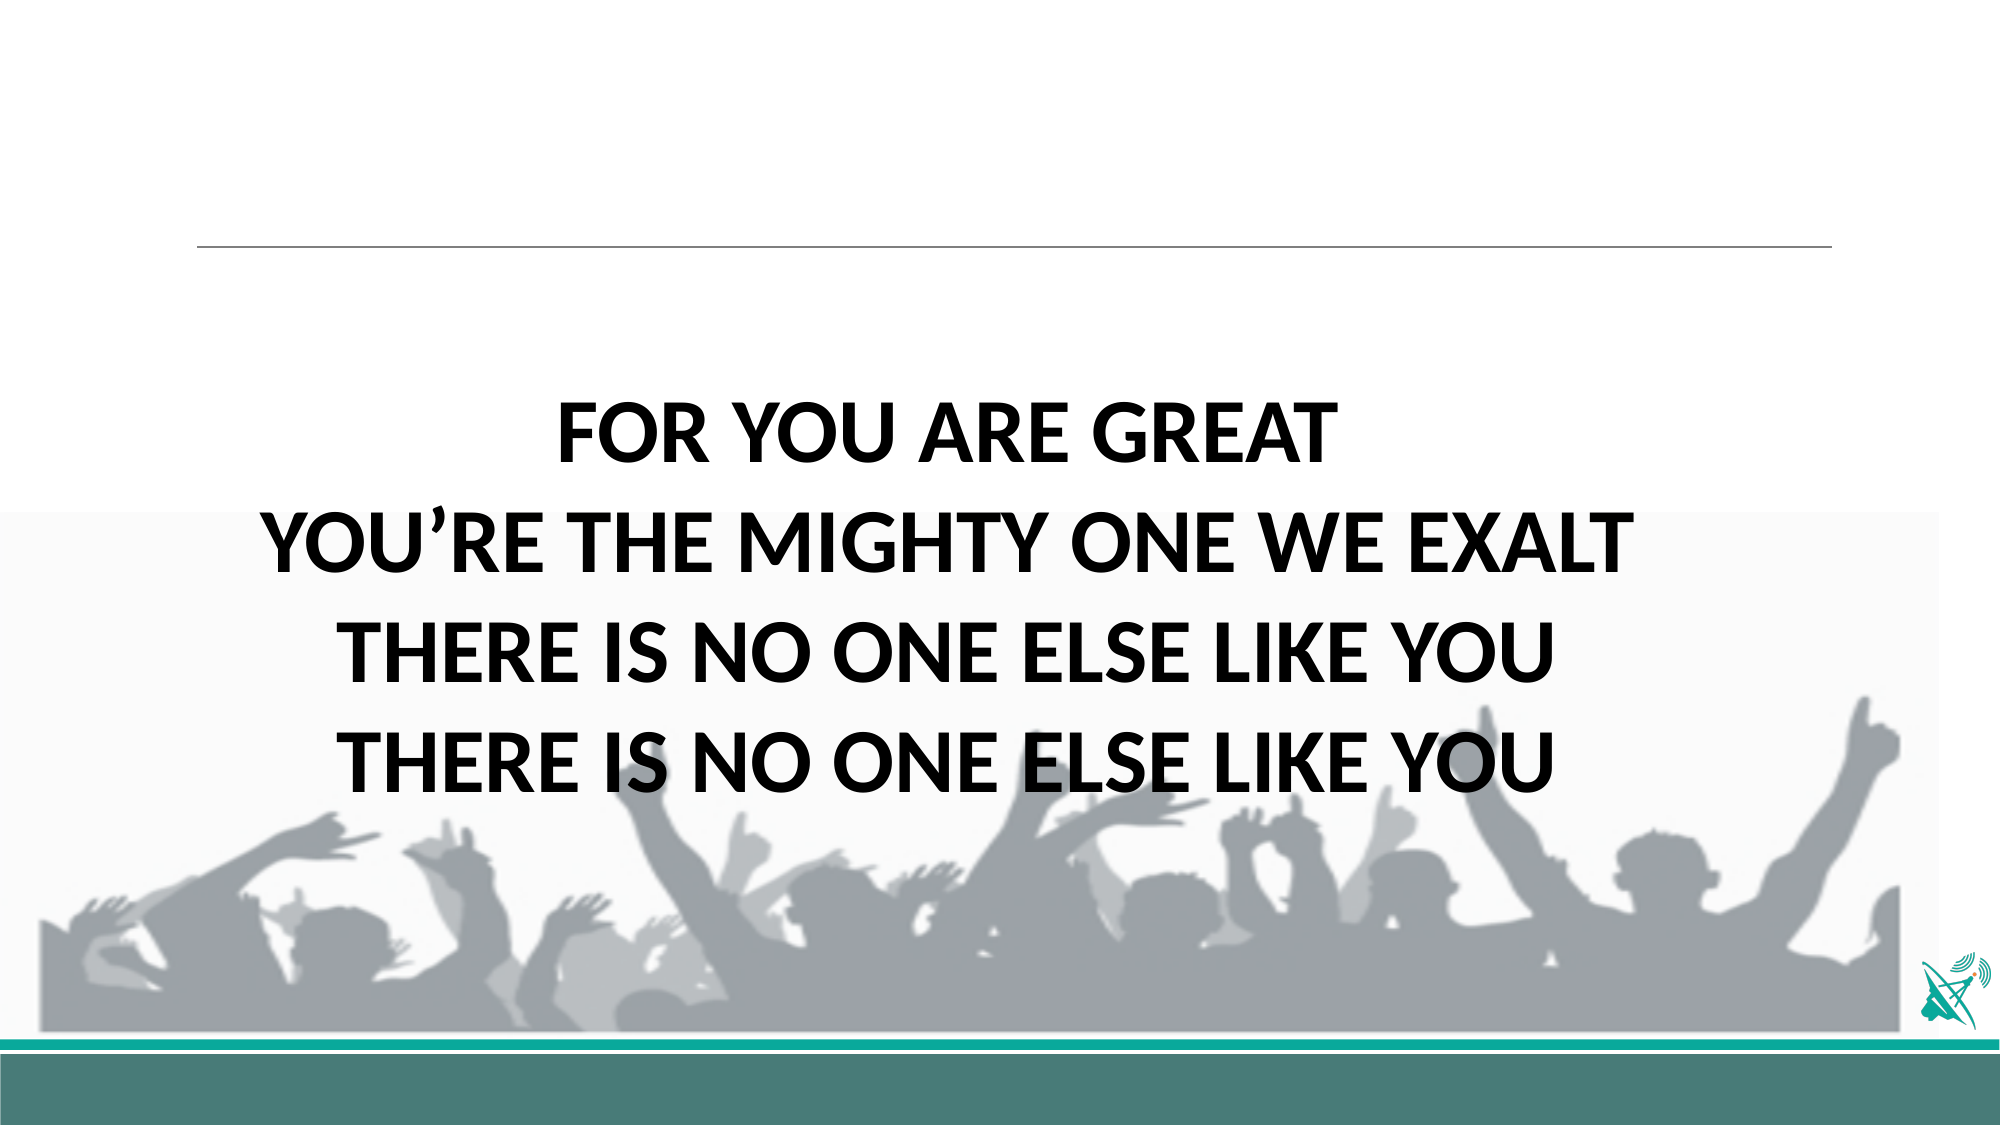

FOR YOU ARE GREAT
YOU’RE THE MIGHTY ONE WE EXALT
THERE IS NO ONE ELSE LIKE YOU
THERE IS NO ONE ELSE LIKE YOU